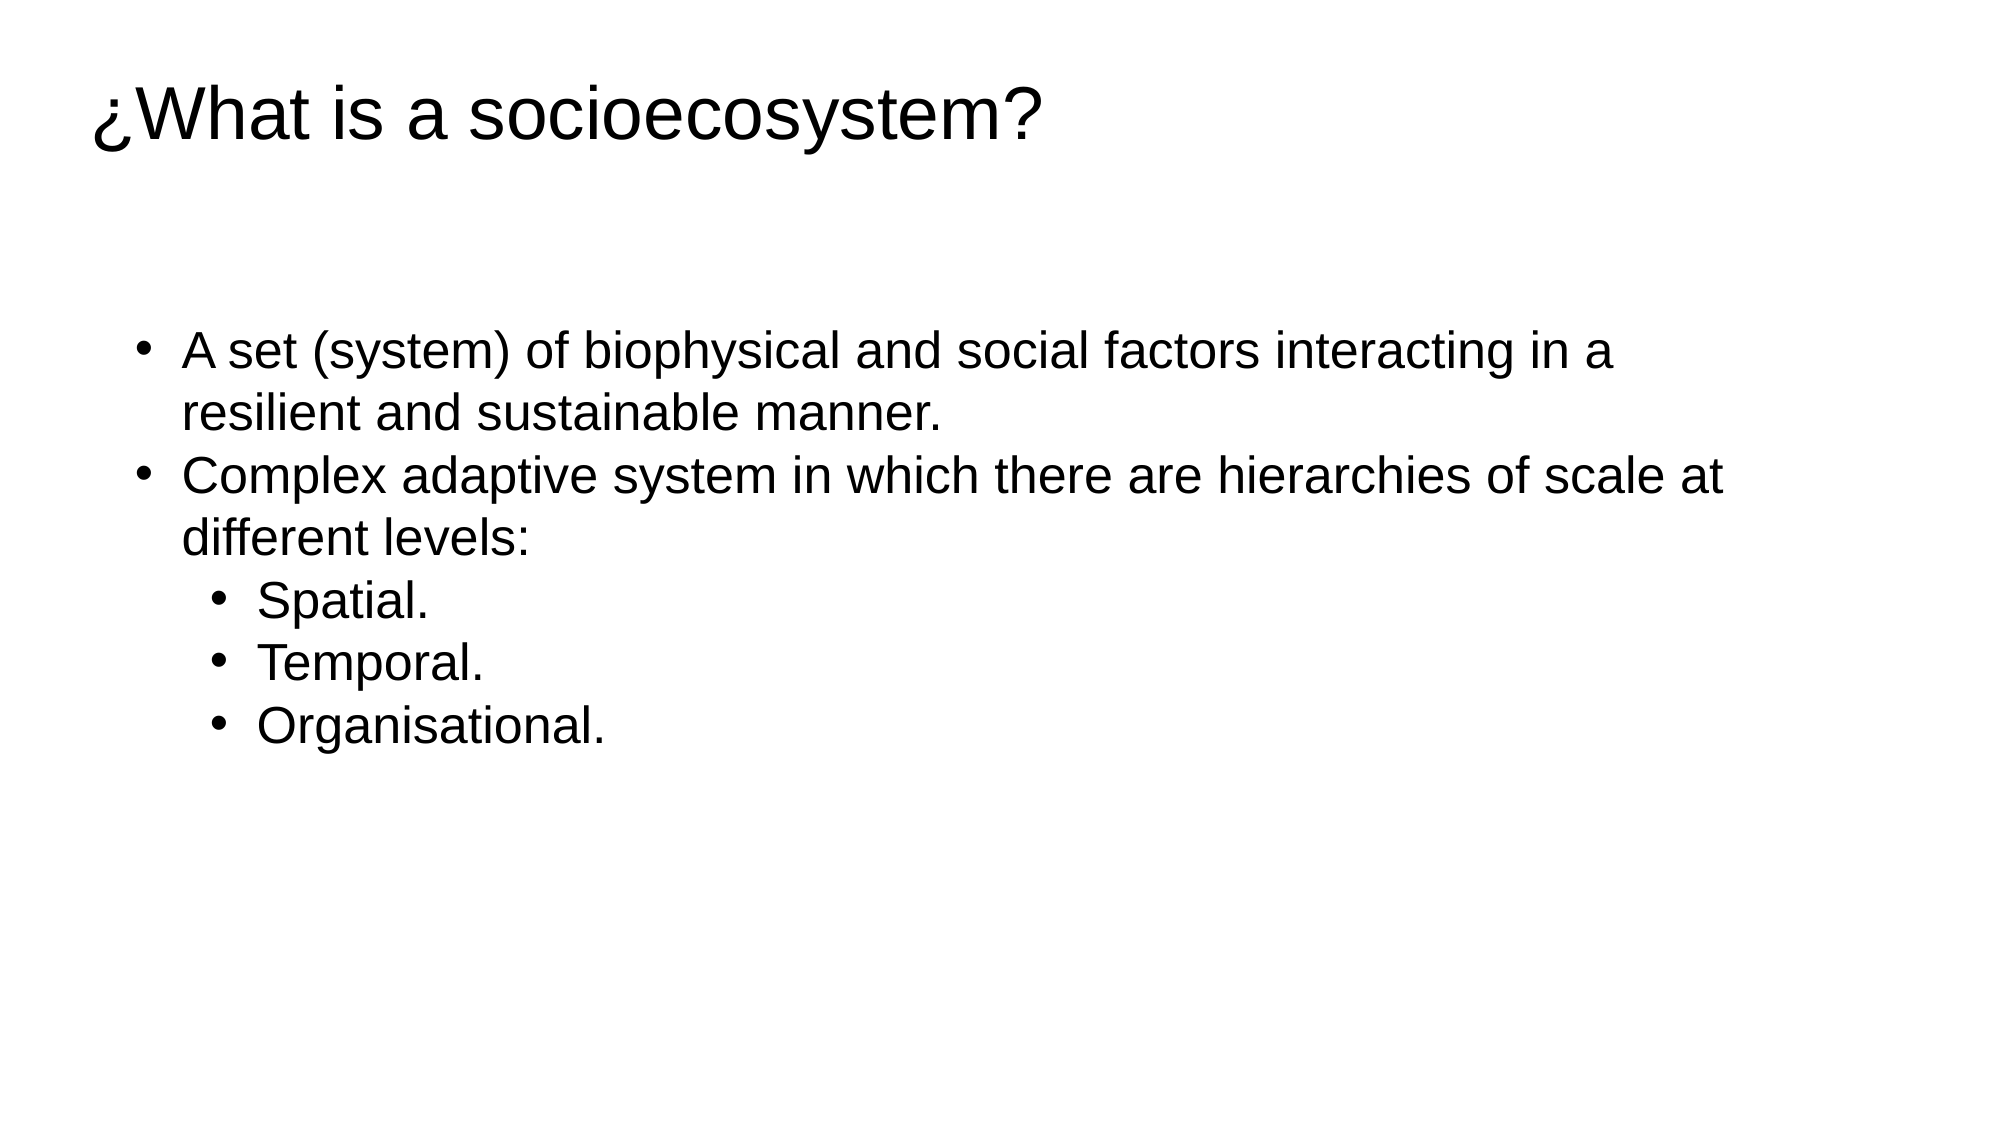

¿What is a socioecosystem?
A set (system) of biophysical and social factors interacting in a resilient and sustainable manner.
Complex adaptive system in which there are hierarchies of scale at different levels:
Spatial.
Temporal.
Organisational.